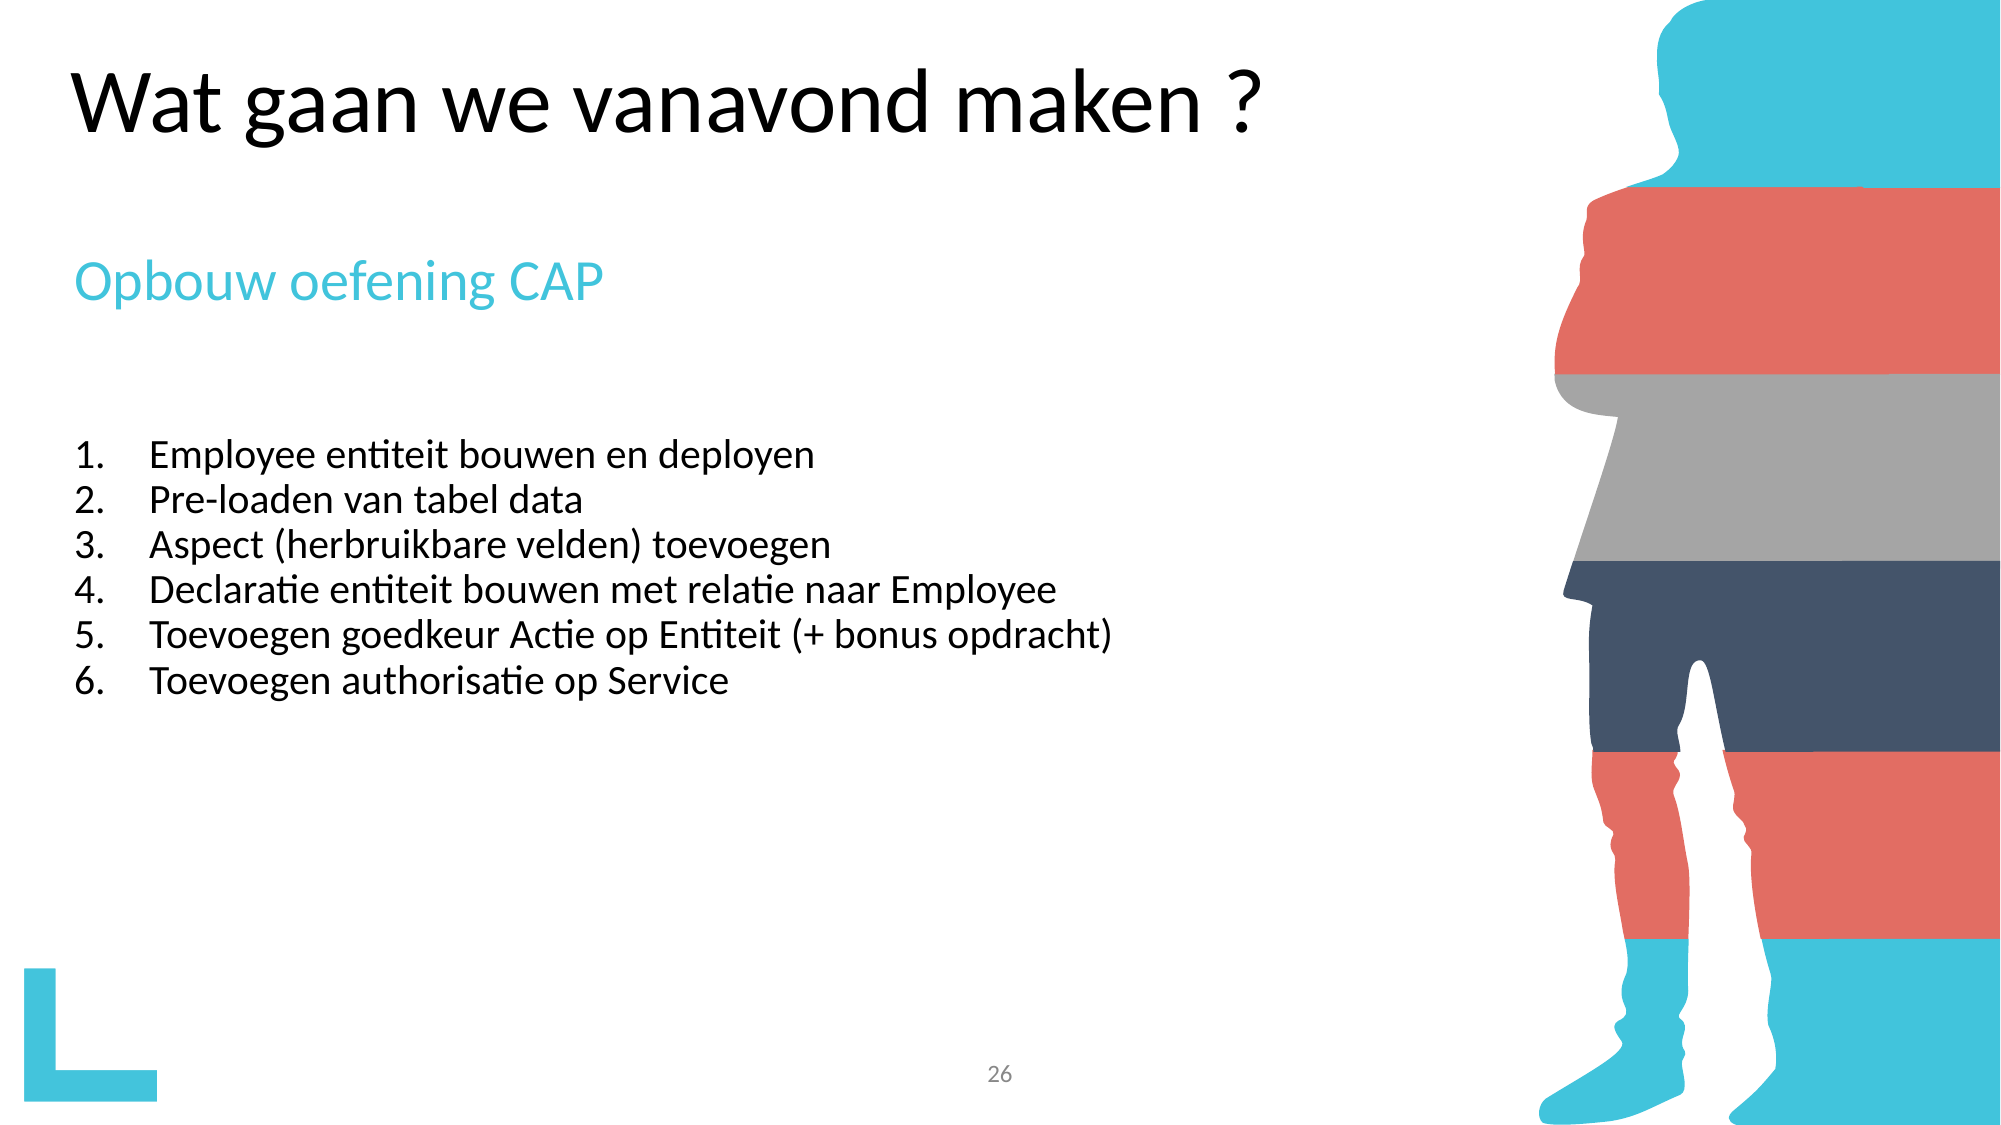

# Wat gaan we vanavond maken ?
Opbouw oefening CAP
Employee entiteit bouwen en deployen
Pre-loaden van tabel data
Aspect (herbruikbare velden) toevoegen
Declaratie entiteit bouwen met relatie naar Employee
Toevoegen goedkeur Actie op Entiteit (+ bonus opdracht)
Toevoegen authorisatie op Service

26